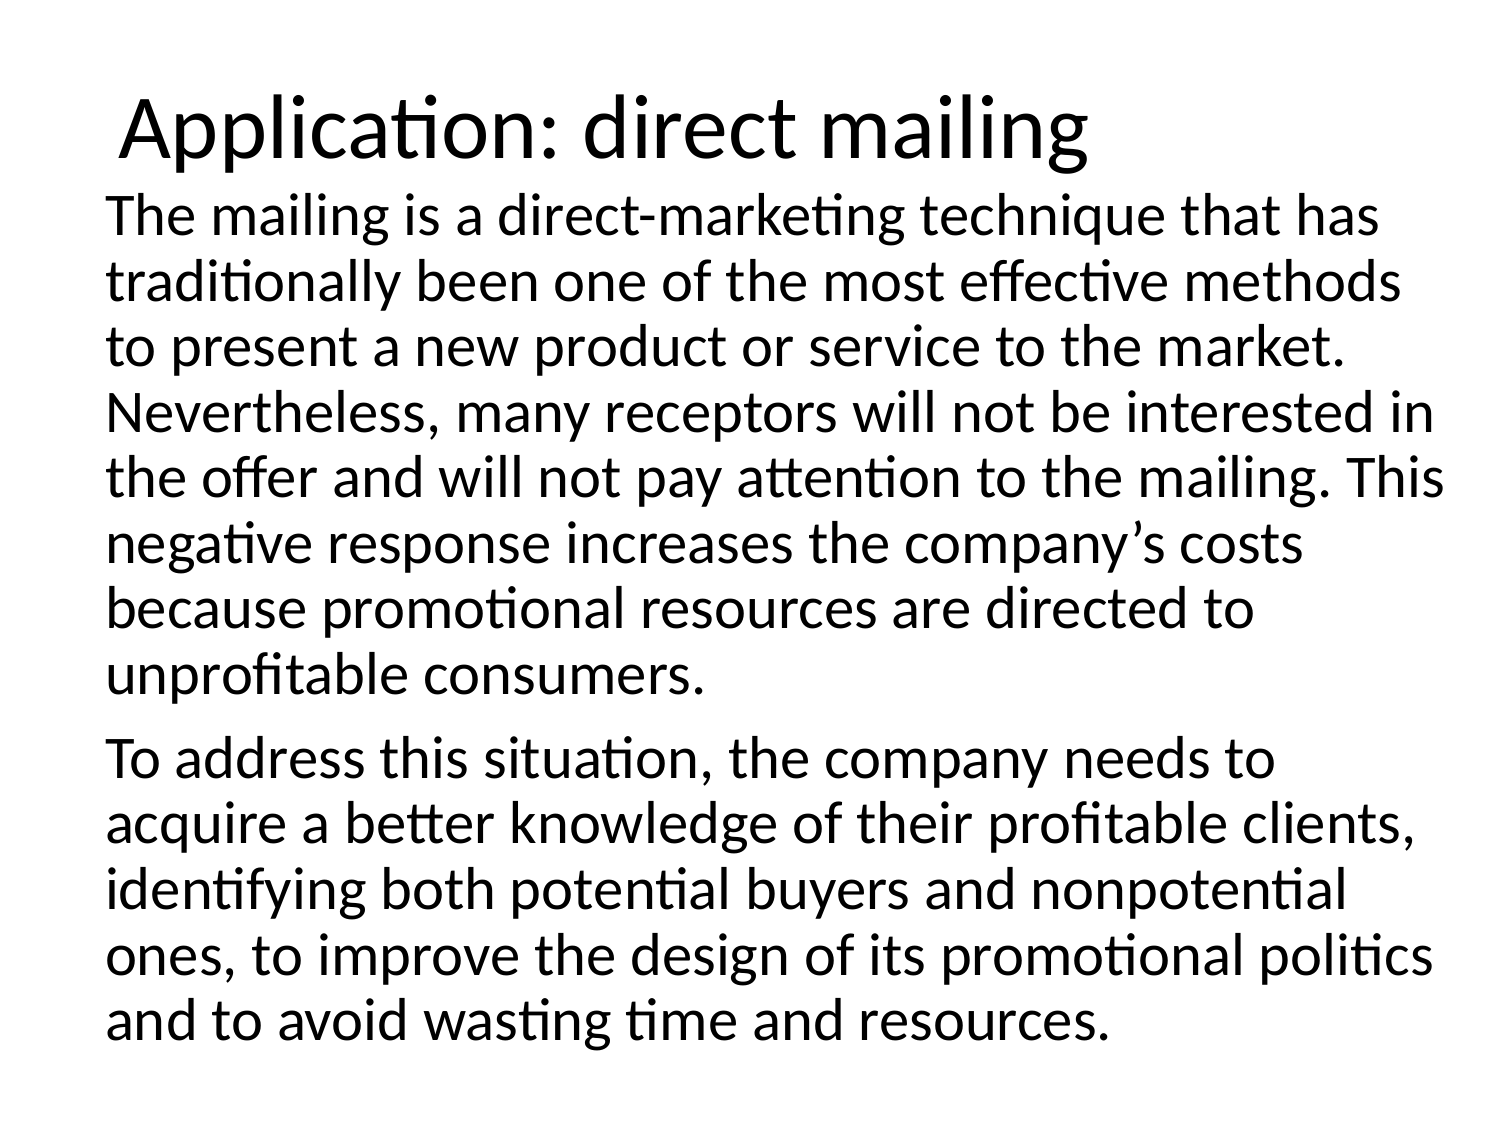

# Application: direct mailing
The mailing is a direct-marketing technique that has traditionally been one of the most effective methods to present a new product or service to the market. Nevertheless, many receptors will not be interested in the offer and will not pay attention to the mailing. This negative response increases the company’s costs because promotional resources are directed to unprofitable consumers.
To address this situation, the company needs to acquire a better knowledge of their profitable clients, identifying both potential buyers and nonpotential ones, to improve the design of its promotional politics and to avoid wasting time and resources.